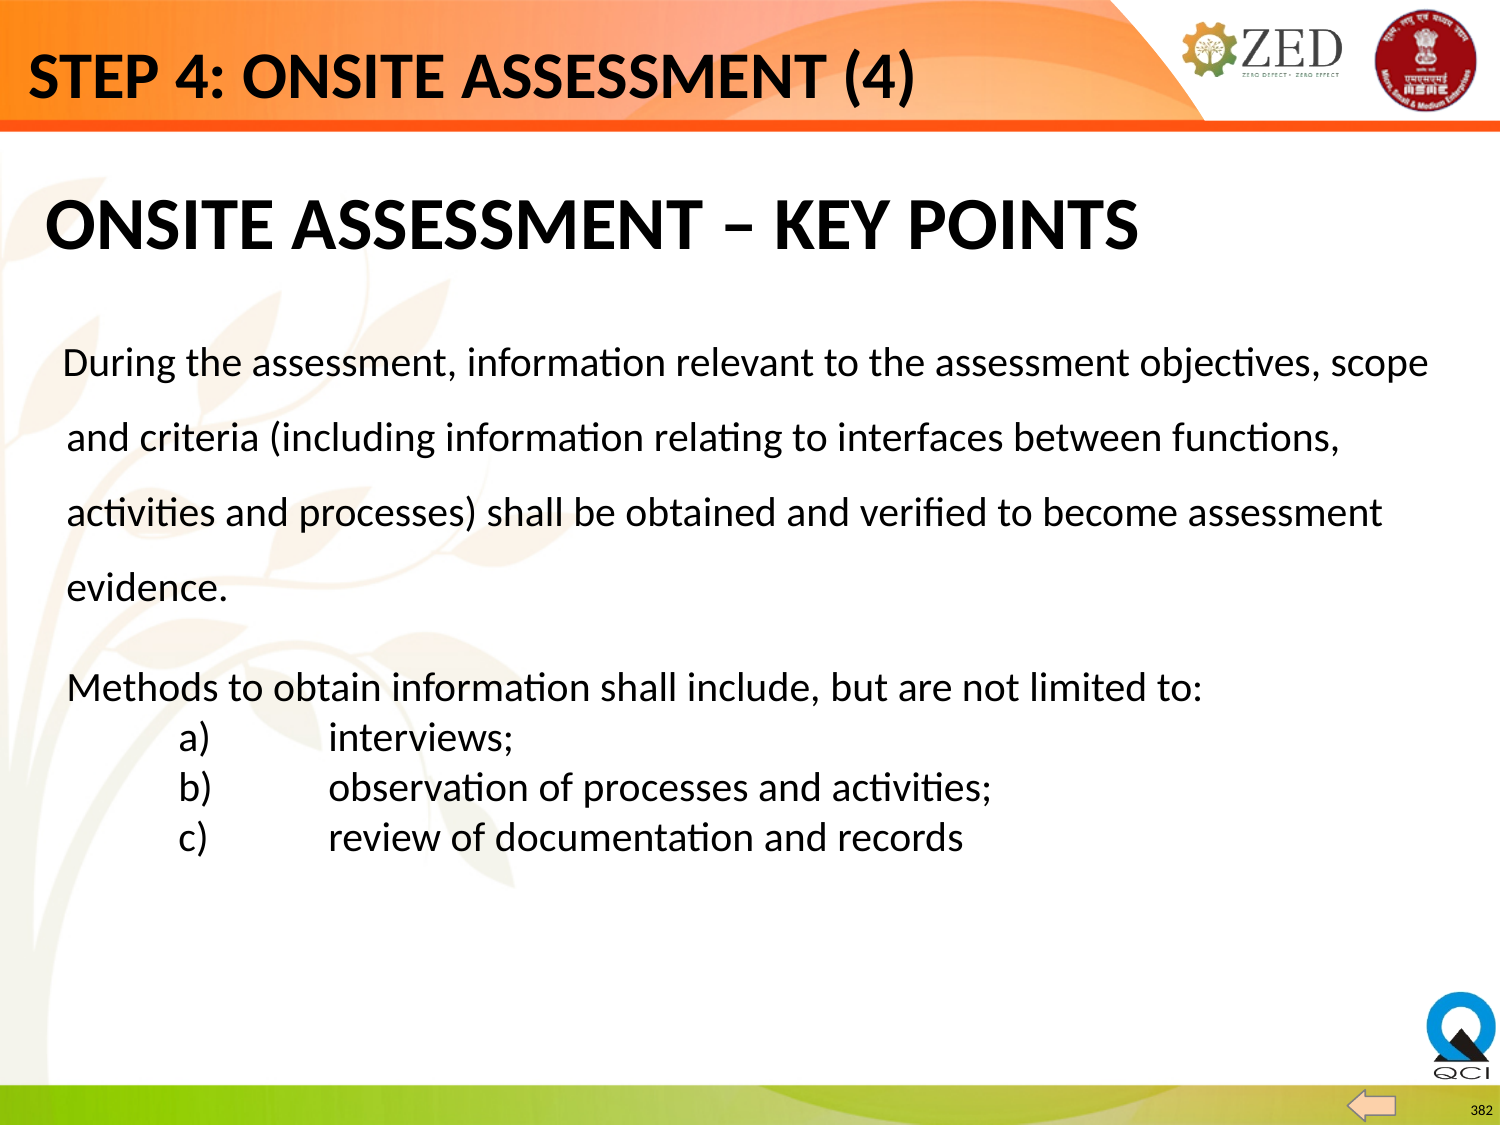

# STEP 4: ONSITE ASSESSMENT (4)
 ONSITE ASSESSMENT – KEY POINTS

      During the assessment, information relevant to the assessment objectives, scope
    and criteria (including information relating to interfaces between functions,
    activities and processes) shall be obtained and verified to become assessment
    evidence.

    Methods to obtain information shall include, but are not limited to:
	a)	interviews;
	b)	observation of processes and activities;
	c)	review of documentation and records